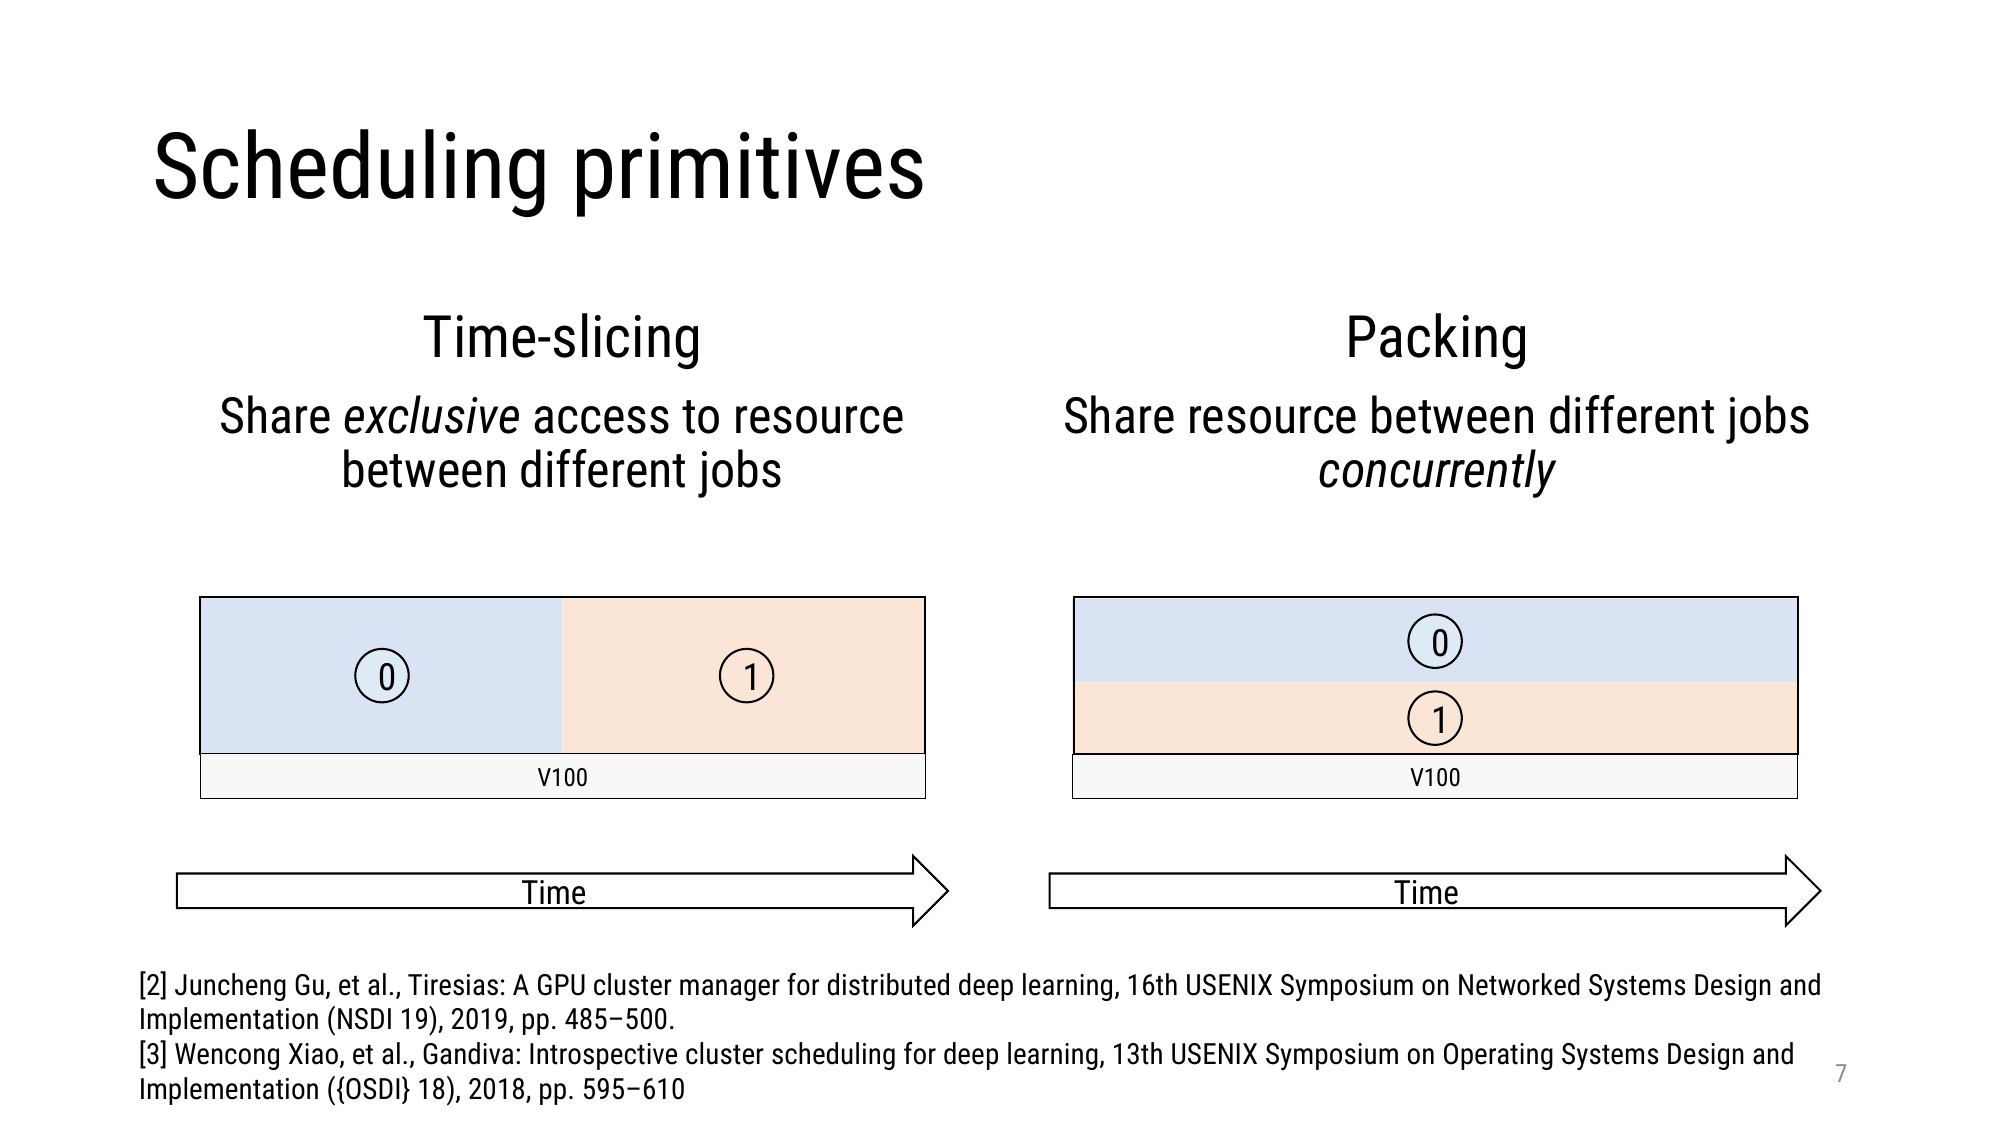

# Scheduling primitives
Time-slicing
Share exclusive access to resource between different jobs
Packing
Share resource between different jobs concurrently

0
1
0

1
V100
V100
Time
Time
[2] Juncheng Gu, et al., Tiresias: A GPU cluster manager for distributed deep learning, 16th USENIX Symposium on Networked Systems Design and Implementation (NSDI 19), 2019, pp. 485–500.
[3] Wencong Xiao, et al., Gandiva: Introspective cluster scheduling for deep learning, 13th USENIX Symposium on Operating Systems Design and Implementation ({OSDI} 18), 2018, pp. 595–610
7